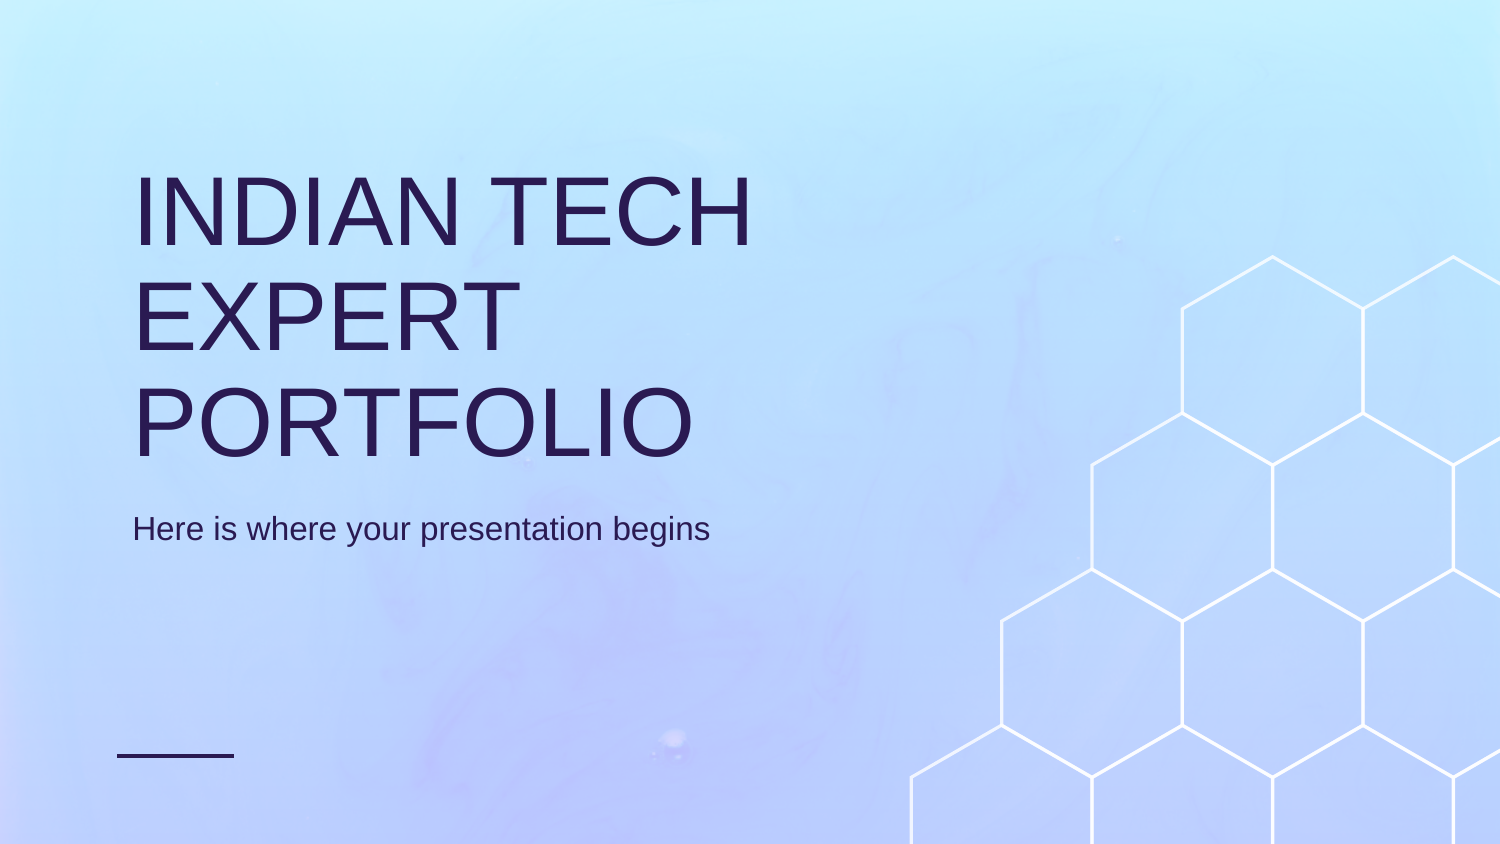

# INDIAN TECH EXPERT PORTFOLIO

Here is where your presentation begins